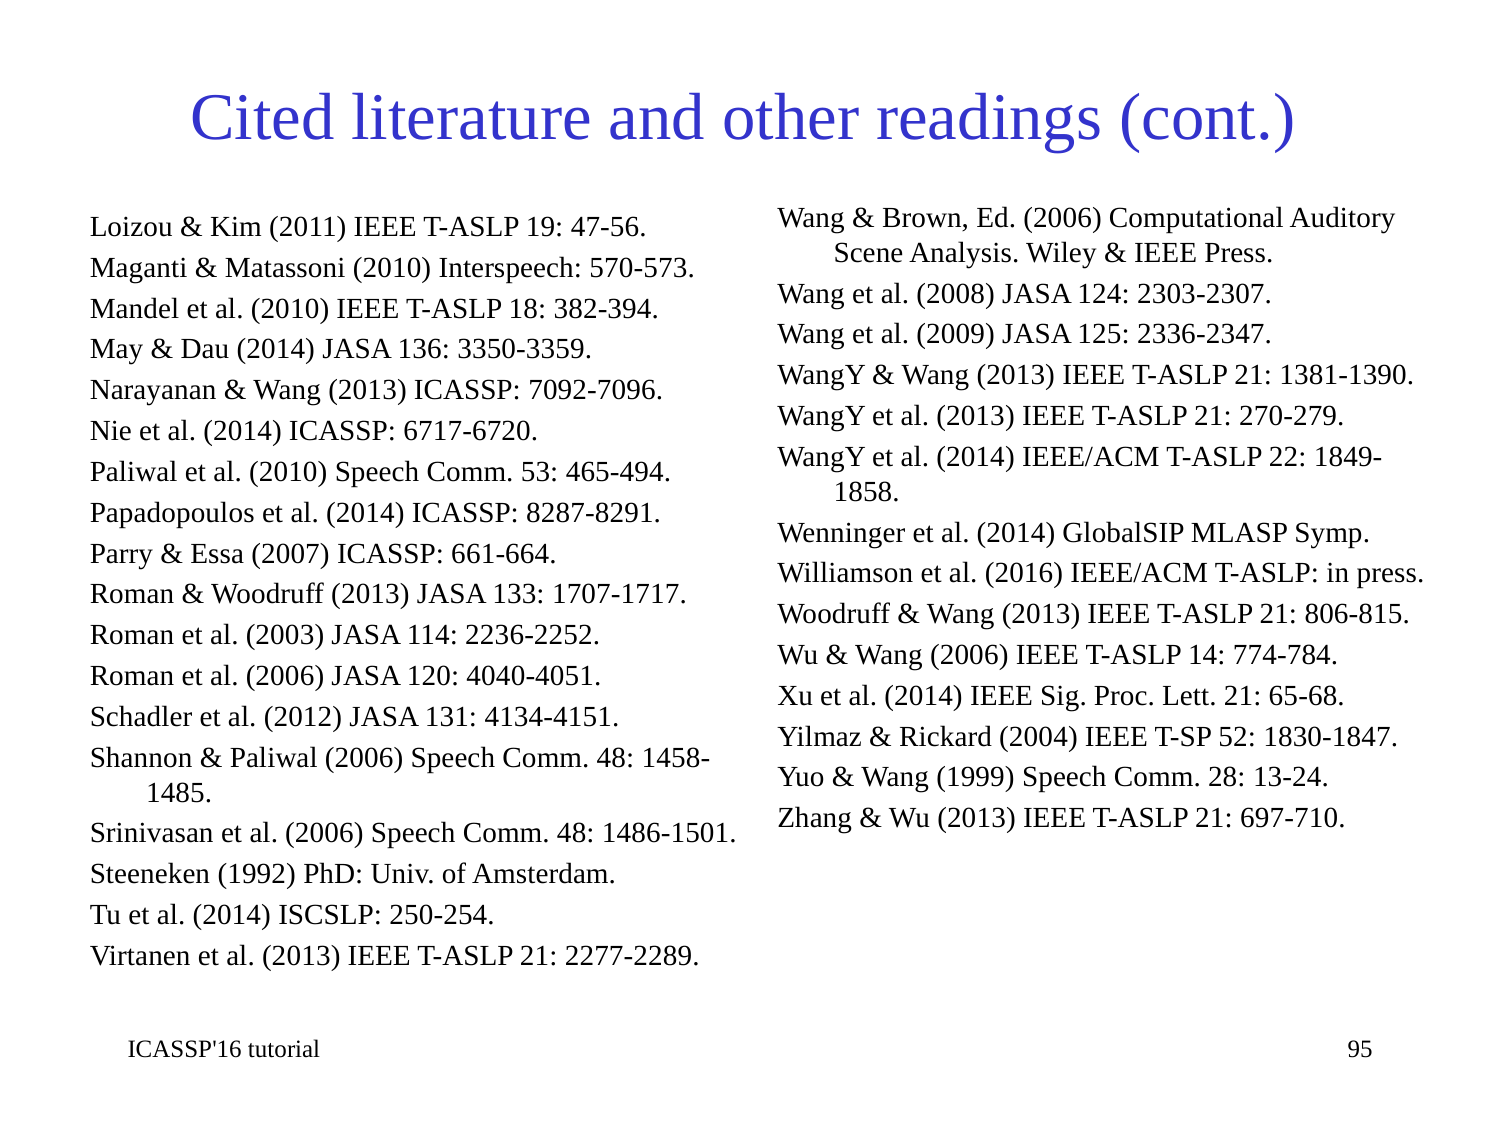

Cited literature and other readings (cont.)
Wang & Brown, Ed. (2006) Computational Auditory Scene Analysis. Wiley & IEEE Press.
Wang et al. (2008) JASA 124: 2303-2307.
Wang et al. (2009) JASA 125: 2336-2347.
WangY & Wang (2013) IEEE T-ASLP 21: 1381-1390.
WangY et al. (2013) IEEE T-ASLP 21: 270-279.
WangY et al. (2014) IEEE/ACM T-ASLP 22: 1849-1858.
Wenninger et al. (2014) GlobalSIP MLASP Symp.
Williamson et al. (2016) IEEE/ACM T-ASLP: in press.
Woodruff & Wang (2013) IEEE T-ASLP 21: 806-815.
Wu & Wang (2006) IEEE T-ASLP 14: 774-784.
Xu et al. (2014) IEEE Sig. Proc. Lett. 21: 65-68.
Yilmaz & Rickard (2004) IEEE T-SP 52: 1830-1847.
Yuo & Wang (1999) Speech Comm. 28: 13-24.
Zhang & Wu (2013) IEEE T-ASLP 21: 697-710.

Loizou & Kim (2011) IEEE T-ASLP 19: 47-56.
Maganti & Matassoni (2010) Interspeech: 570-573.
Mandel et al. (2010) IEEE T-ASLP 18: 382-394.
May & Dau (2014) JASA 136: 3350-3359.
Narayanan & Wang (2013) ICASSP: 7092-7096.
Nie et al. (2014) ICASSP: 6717-6720.
Paliwal et al. (2010) Speech Comm. 53: 465-494.
Papadopoulos et al. (2014) ICASSP: 8287-8291.
Parry & Essa (2007) ICASSP: 661-664.
Roman & Woodruff (2013) JASA 133: 1707-1717.
Roman et al. (2003) JASA 114: 2236-2252.
Roman et al. (2006) JASA 120: 4040-4051.
Schadler et al. (2012) JASA 131: 4134-4151.
Shannon & Paliwal (2006) Speech Comm. 48: 1458-1485.
Srinivasan et al. (2006) Speech Comm. 48: 1486-1501.
Steeneken (1992) PhD: Univ. of Amsterdam.
Tu et al. (2014) ISCSLP: 250-254.
Virtanen et al. (2013) IEEE T-ASLP 21: 2277-2289.

ICASSP'16 tutorial
95